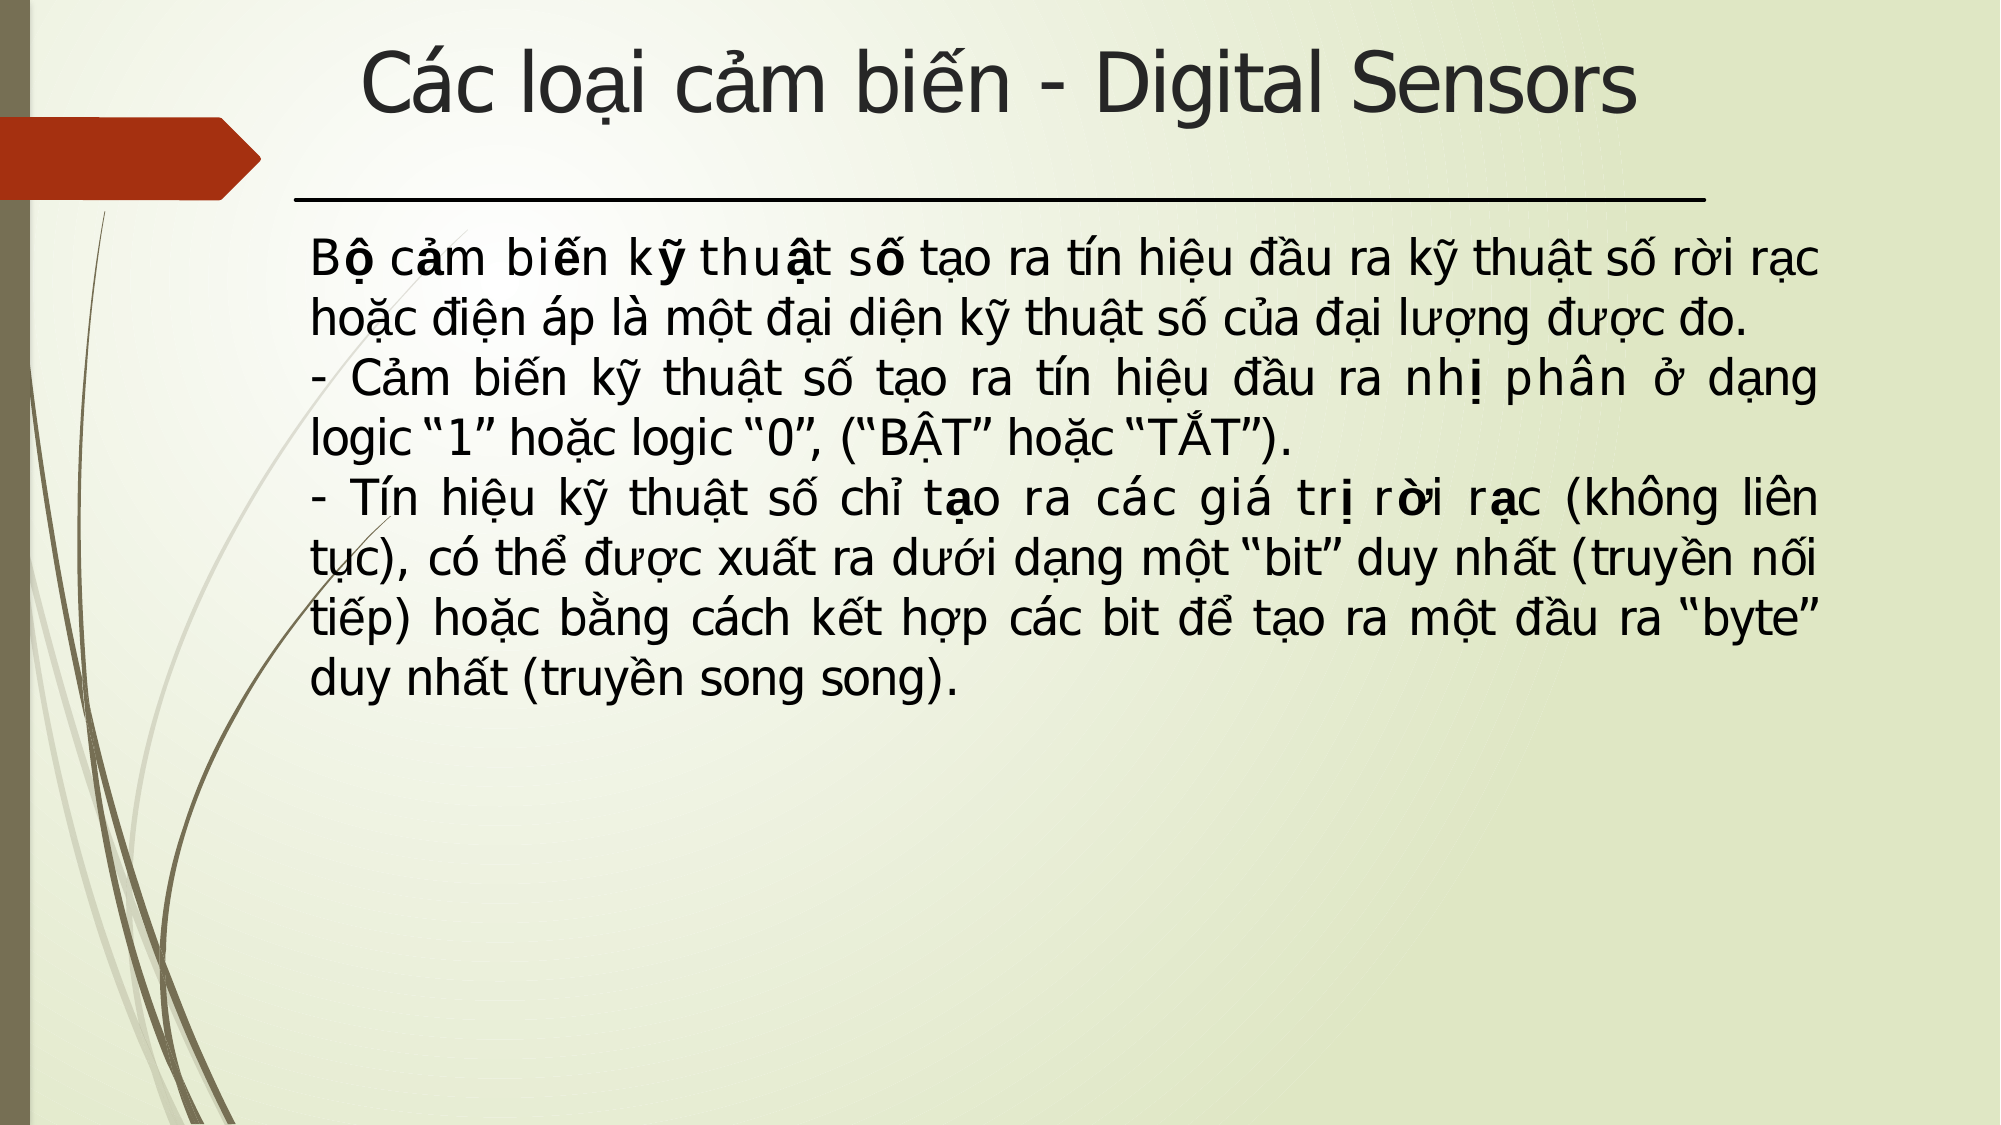

# Các loại cảm biến - Digital Sensors
Bộ cảm biến kỹ thuật số tạo ra tín hiệu đầu ra kỹ thuật số rời rạc hoặc điện áp là một đại diện kỹ thuật số của đại lượng được đo.
- Cảm biến kỹ thuật số tạo ra tín hiệu đầu ra nhị phân ở dạng logic “1” hoặc logic “0”, (“BẬT” hoặc “TẮT”).
- Tín hiệu kỹ thuật số chỉ tạo ra các giá trị rời rạc (không liên tục), có thể được xuất ra dưới dạng một “bit” duy nhất (truyền nối tiếp) hoặc bằng cách kết hợp các bit để tạo ra một đầu ra “byte” duy nhất (truyền song song).